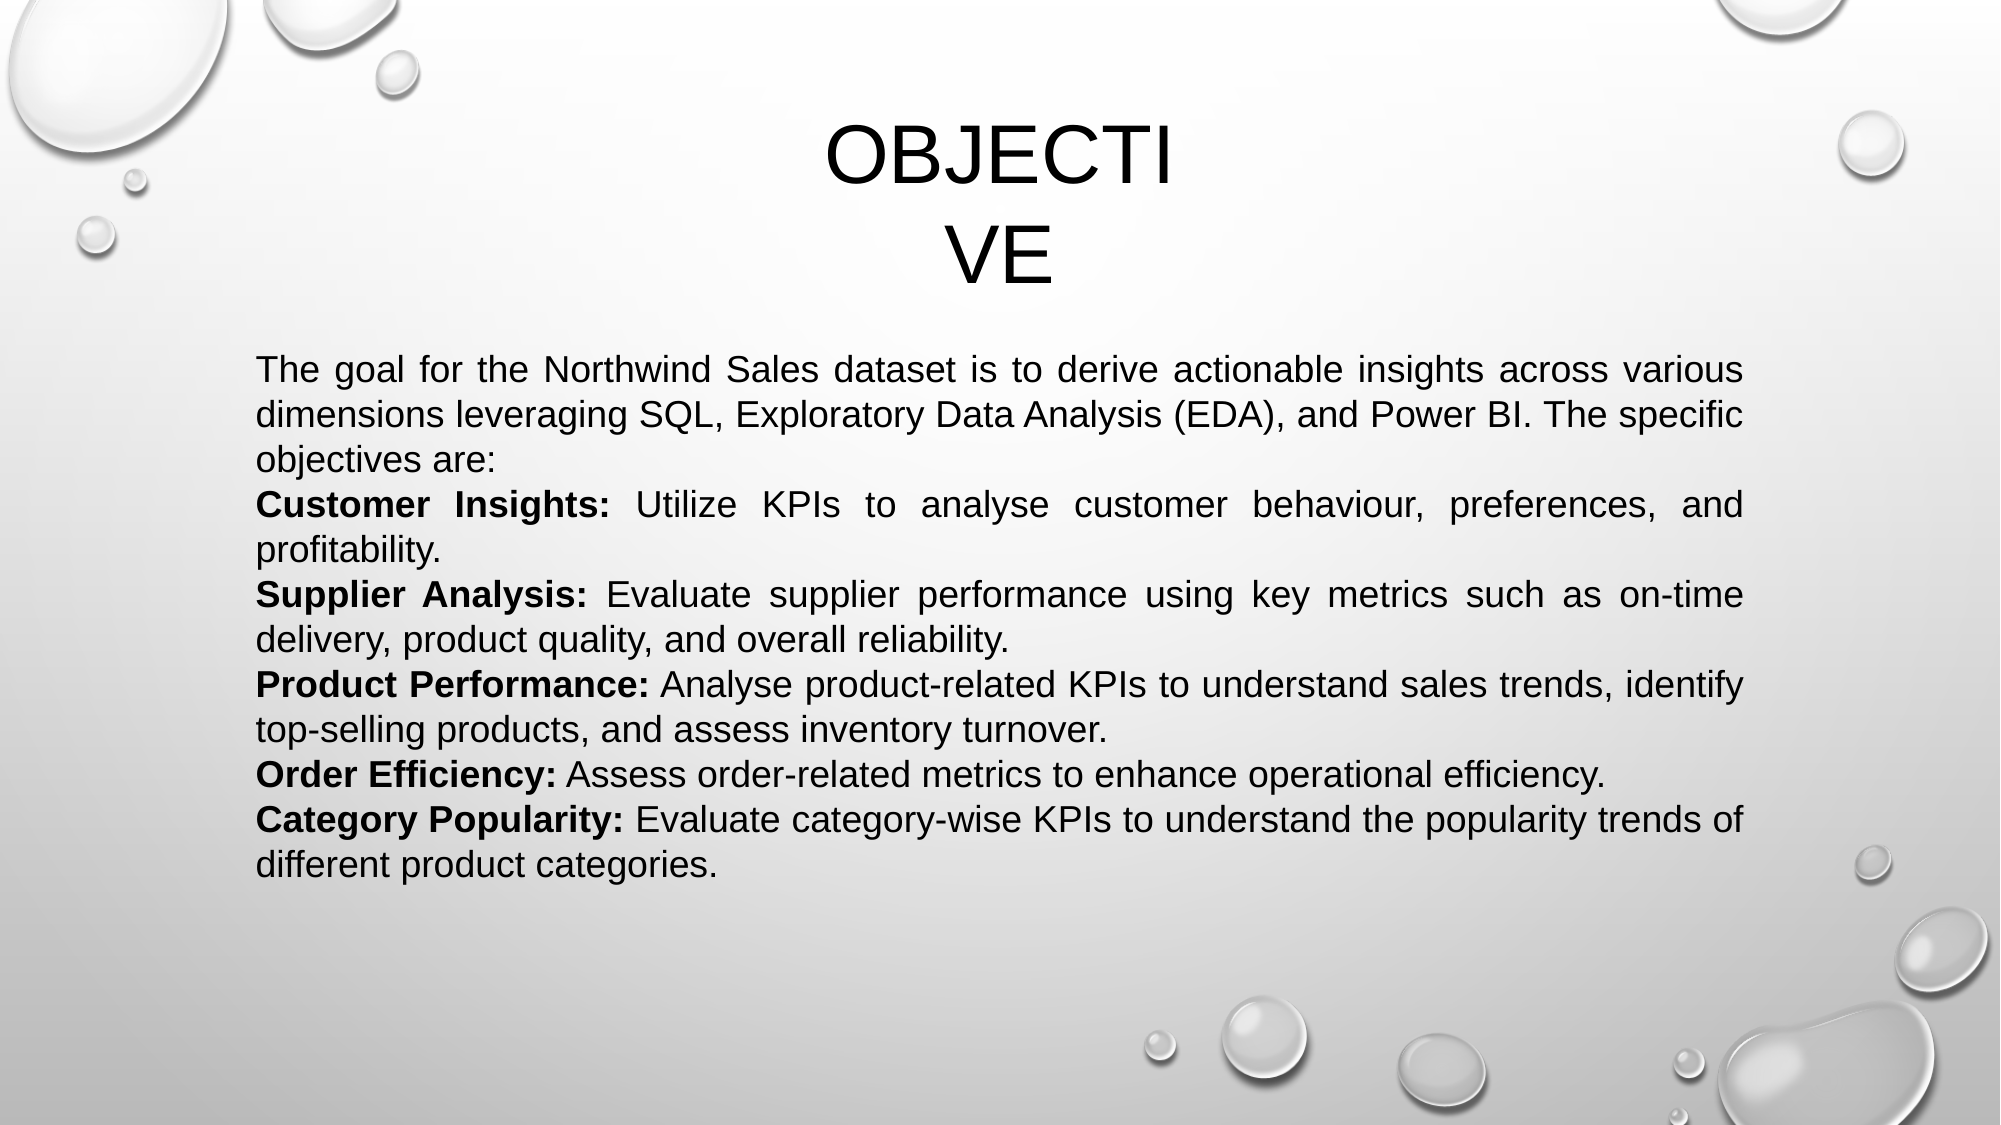

OBJECTIVE
The goal for the Northwind Sales dataset is to derive actionable insights across various dimensions leveraging SQL, Exploratory Data Analysis (EDA), and Power BI. The specific objectives are:
Customer Insights: Utilize KPIs to analyse customer behaviour, preferences, and profitability.
Supplier Analysis: Evaluate supplier performance using key metrics such as on-time delivery, product quality, and overall reliability.
Product Performance: Analyse product-related KPIs to understand sales trends, identify top-selling products, and assess inventory turnover.
Order Efficiency: Assess order-related metrics to enhance operational efficiency.
Category Popularity: Evaluate category-wise KPIs to understand the popularity trends of different product categories.